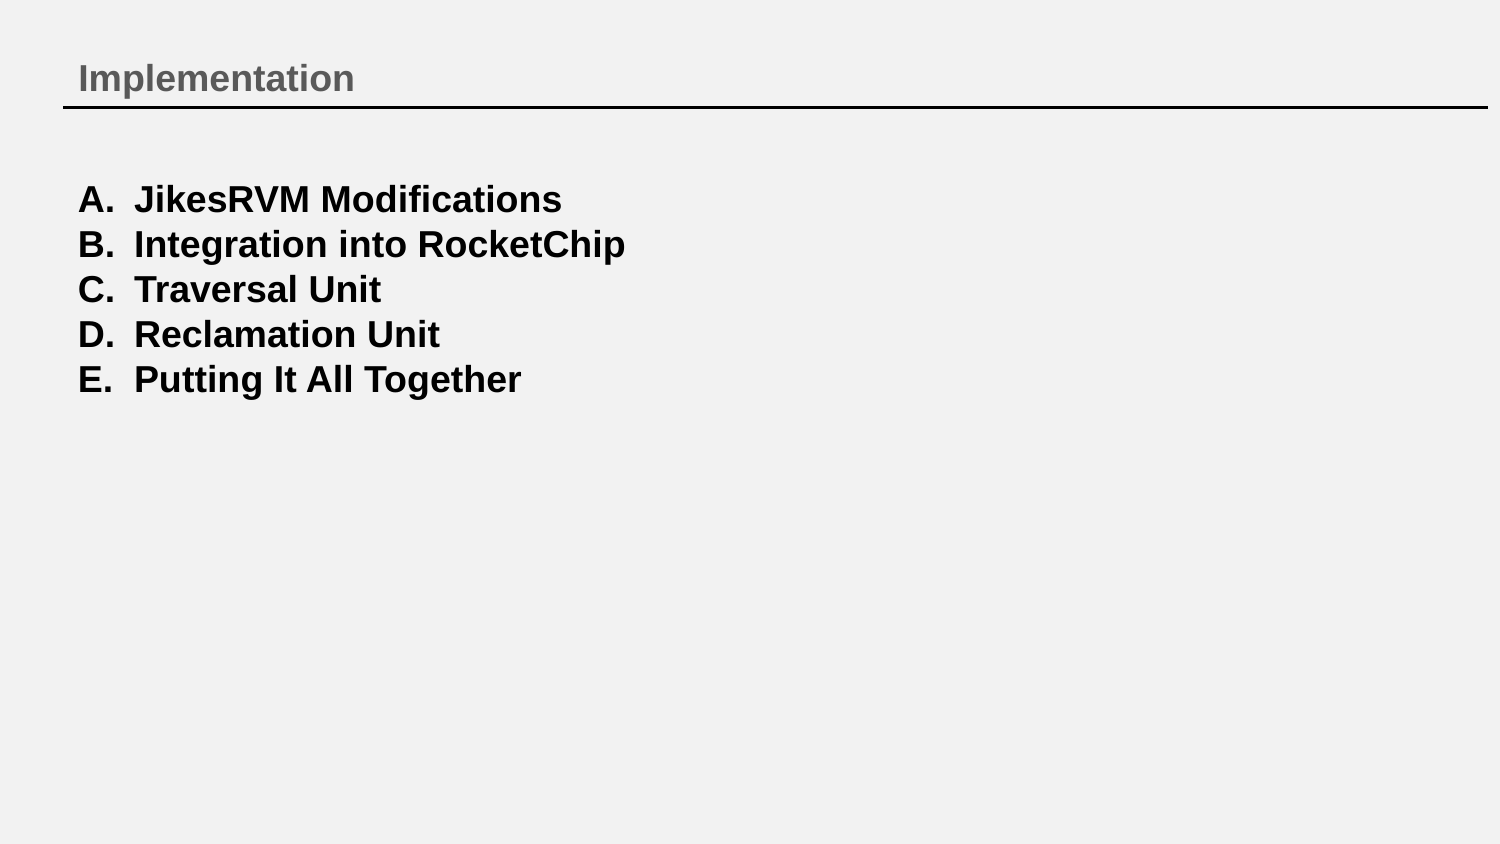

Implementation
JikesRVM Modifications
Integration into RocketChip
Traversal Unit
Reclamation Unit
Putting It All Together